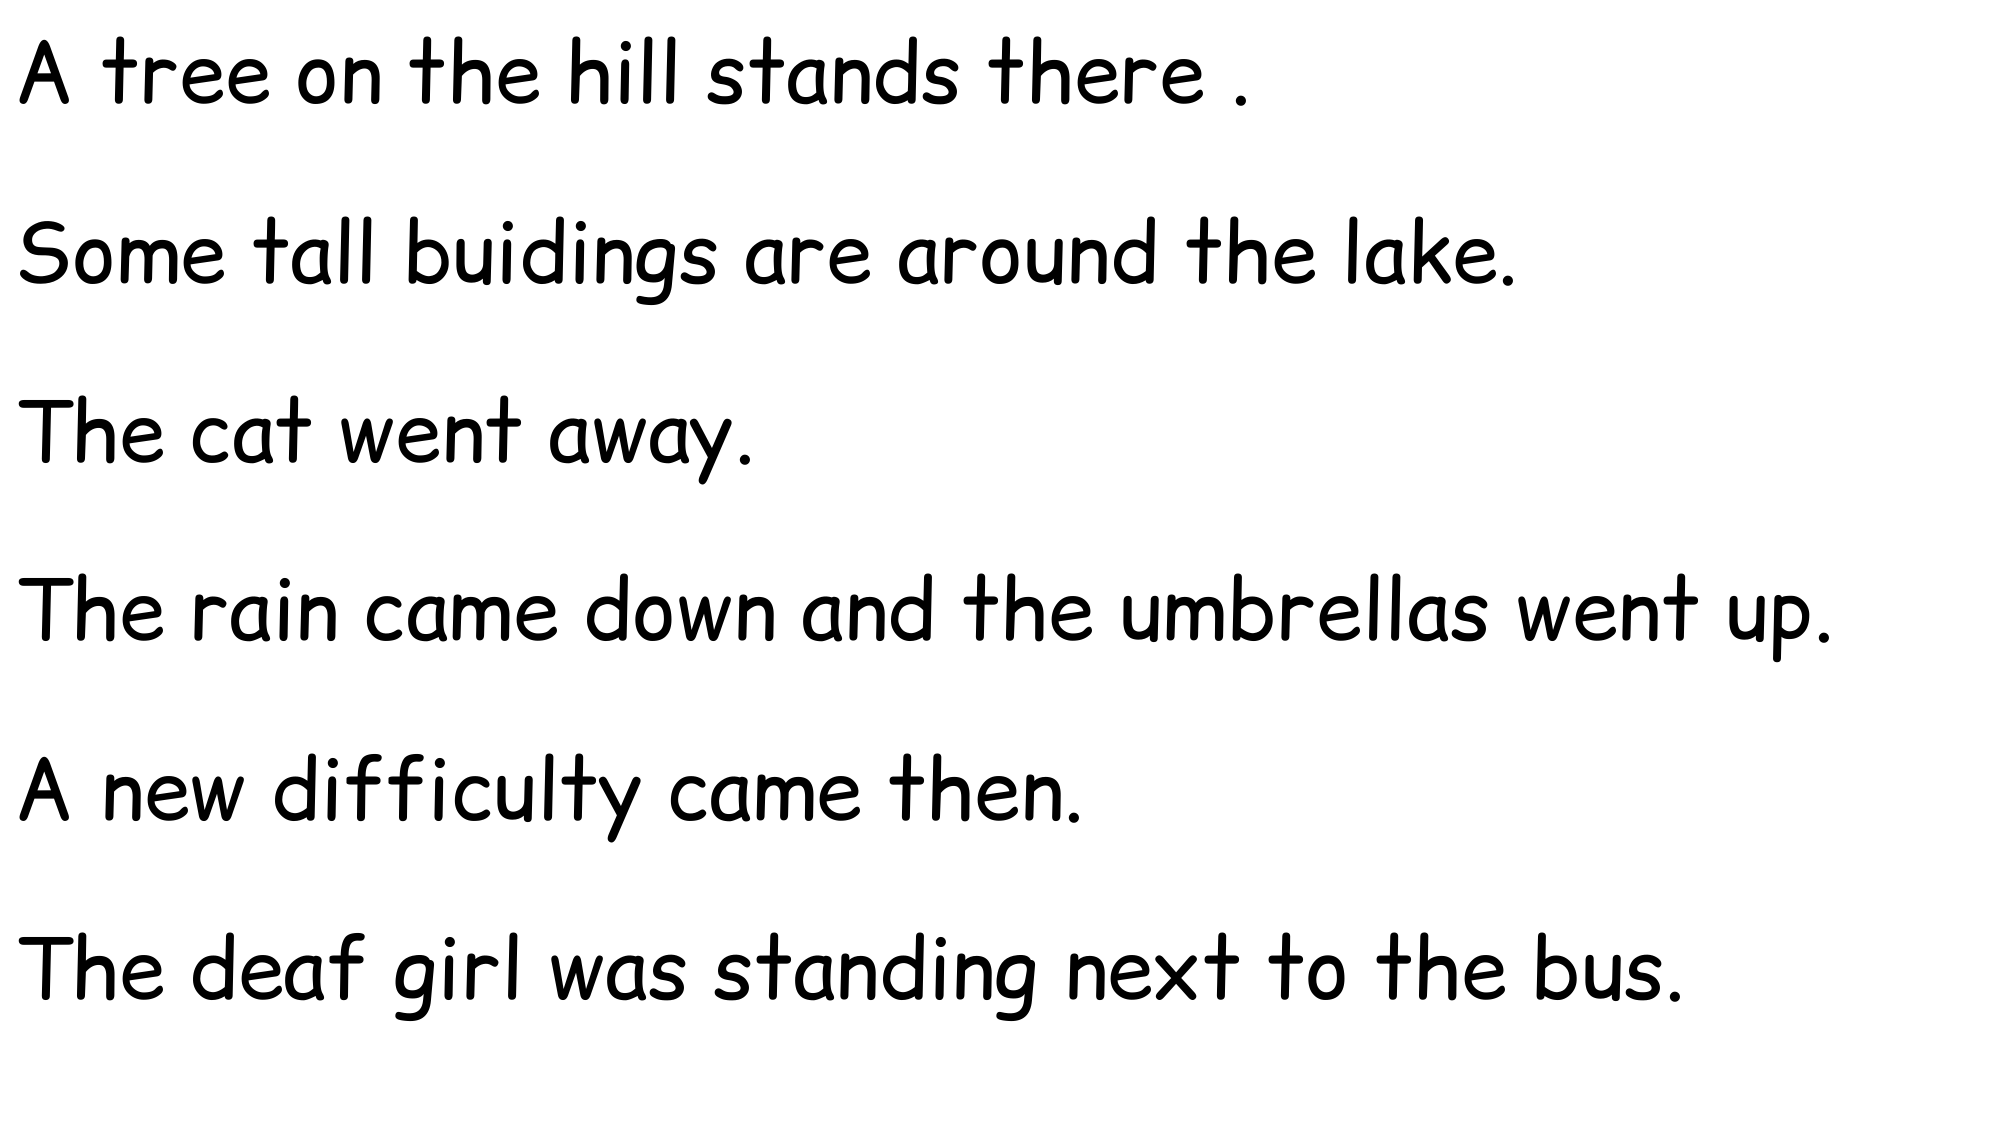

A tree on the hill stands there .
Some tall buidings are around the lake.
The cat went away.
The rain came down and the umbrellas went up.
A new difficulty came then.
The deaf girl was standing next to the bus.